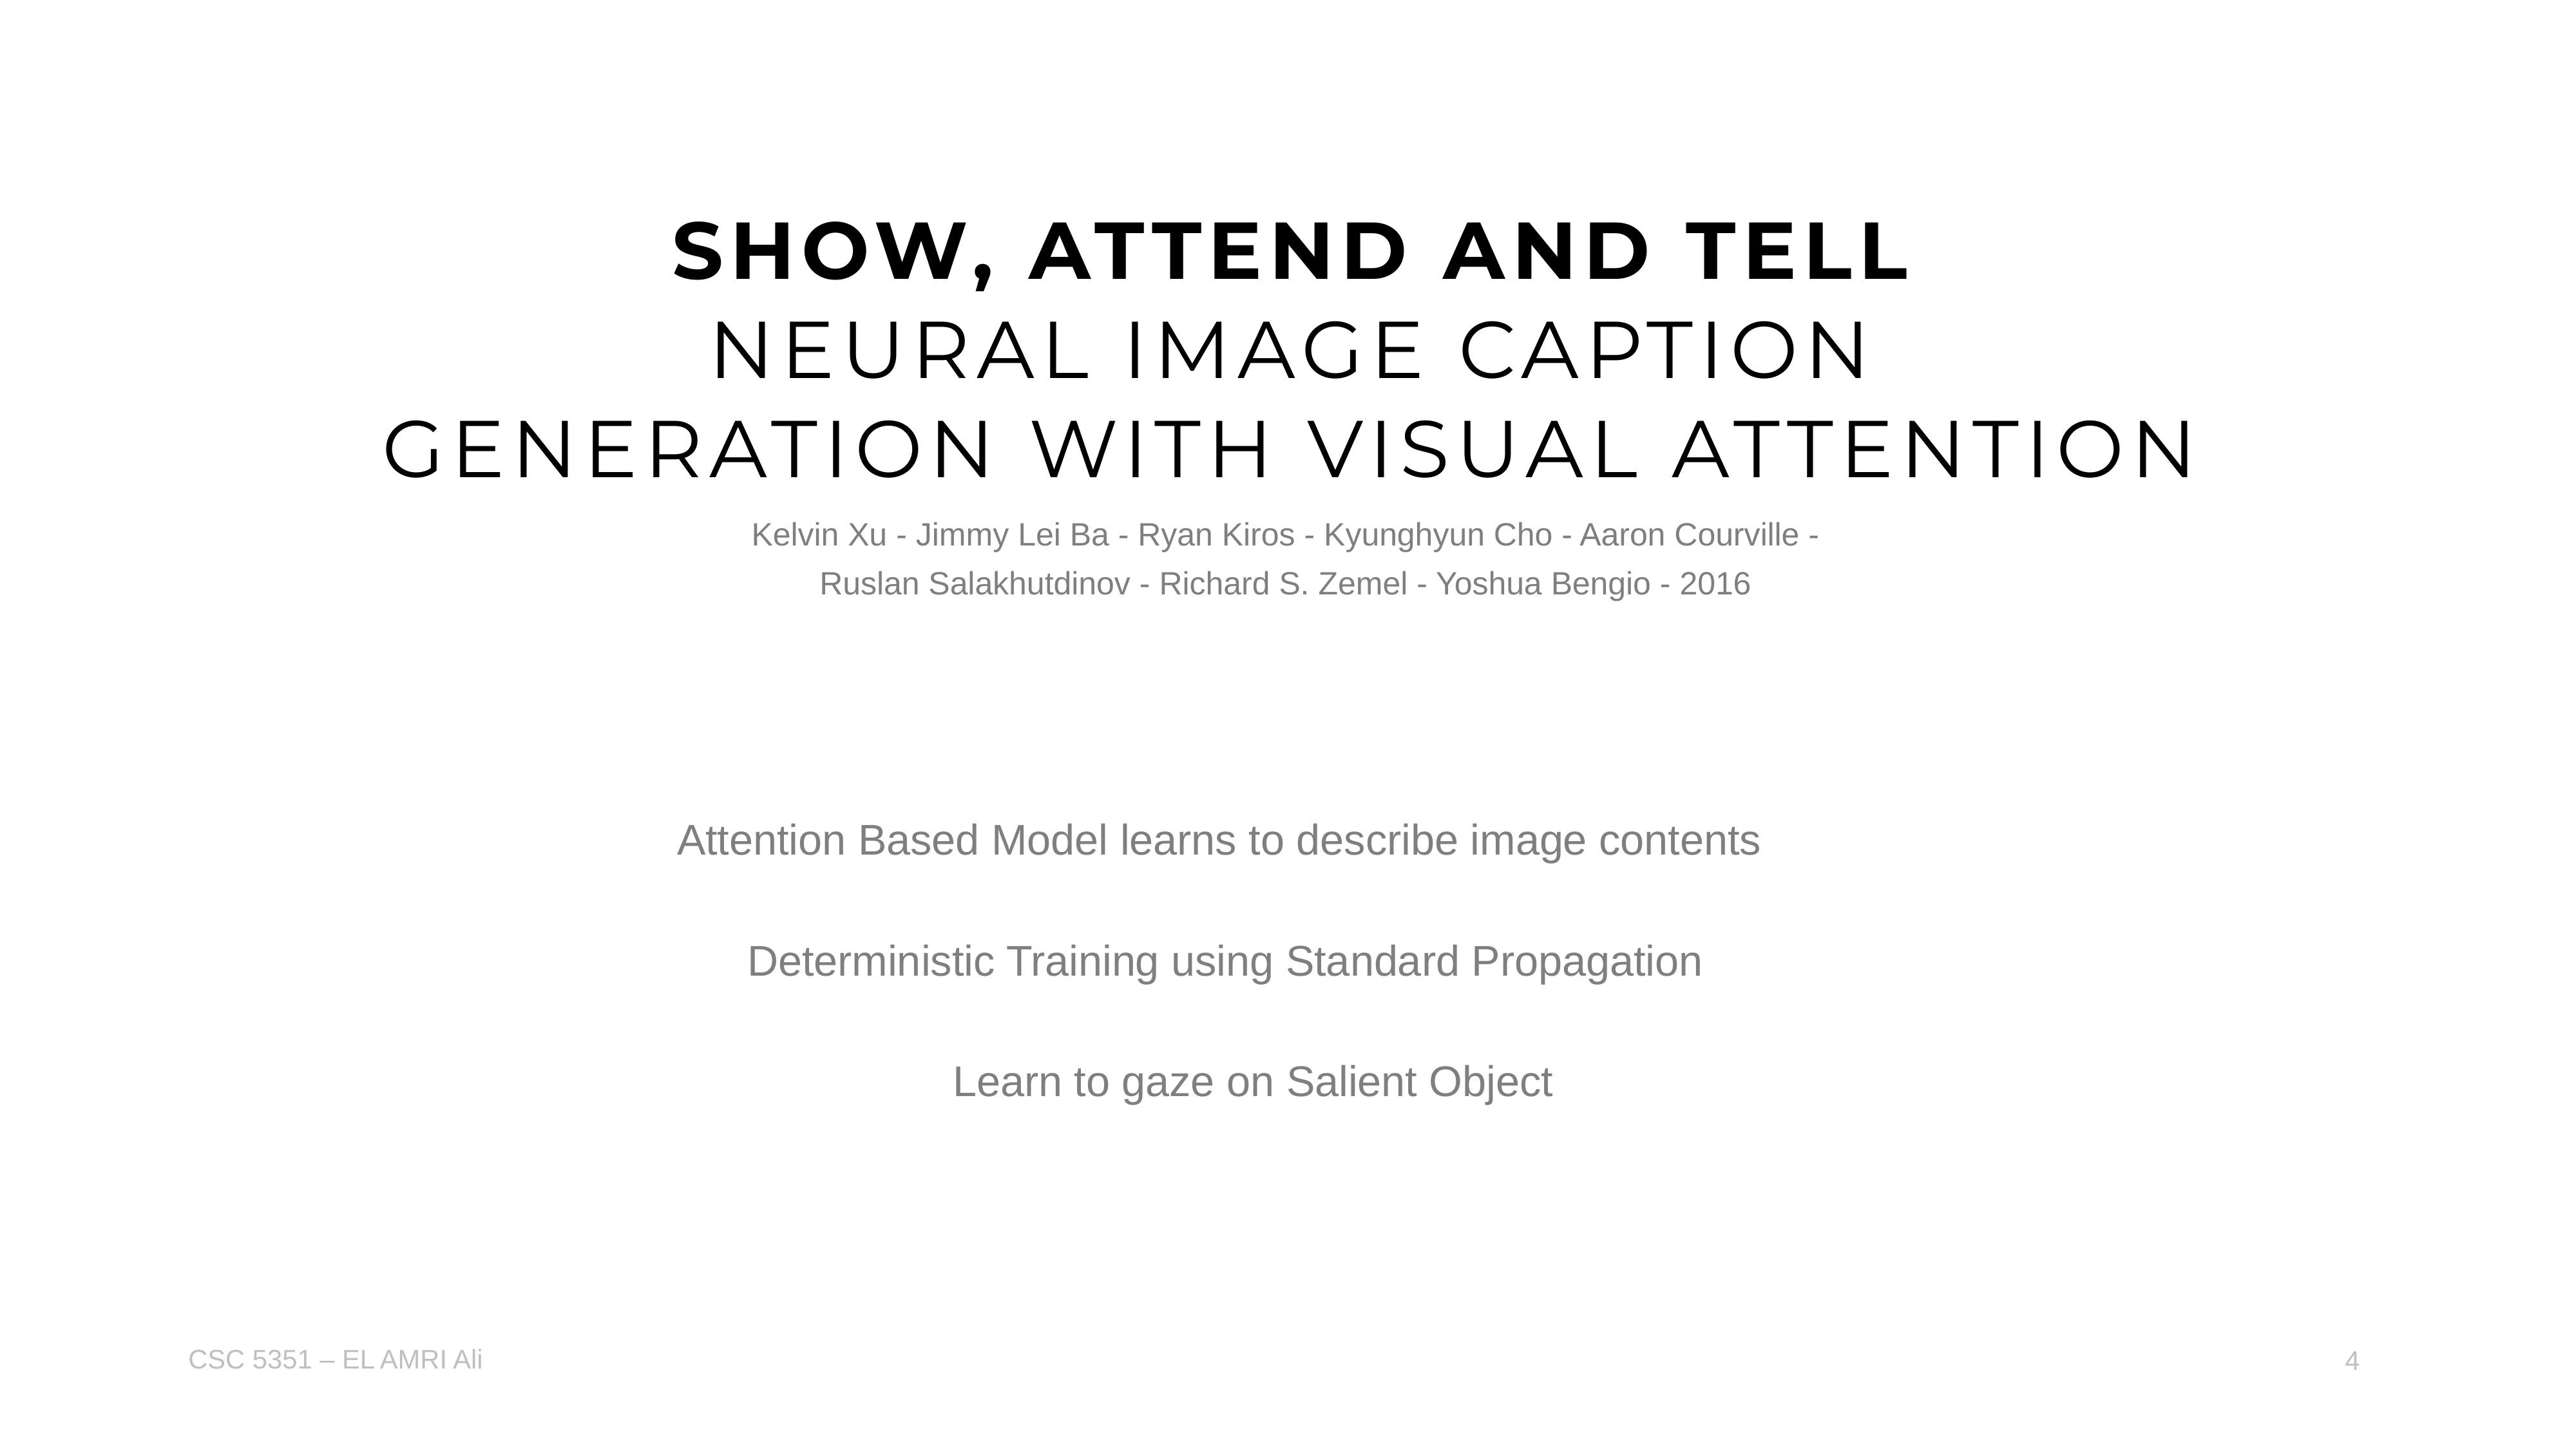

SHOW, ATTEND AND TELL
NEURAL IMAGE CAPTION
GENERATION WITH VISUAL ATTENTION
Kelvin Xu - Jimmy Lei Ba - Ryan Kiros - Kyunghyun Cho - Aaron Courville - Ruslan Salakhutdinov - Richard S. Zemel - Yoshua Bengio - 2016
Attention Based Model learns to describe image contents
Deterministic Training using Standard Propagation
Learn to gaze on Salient Object